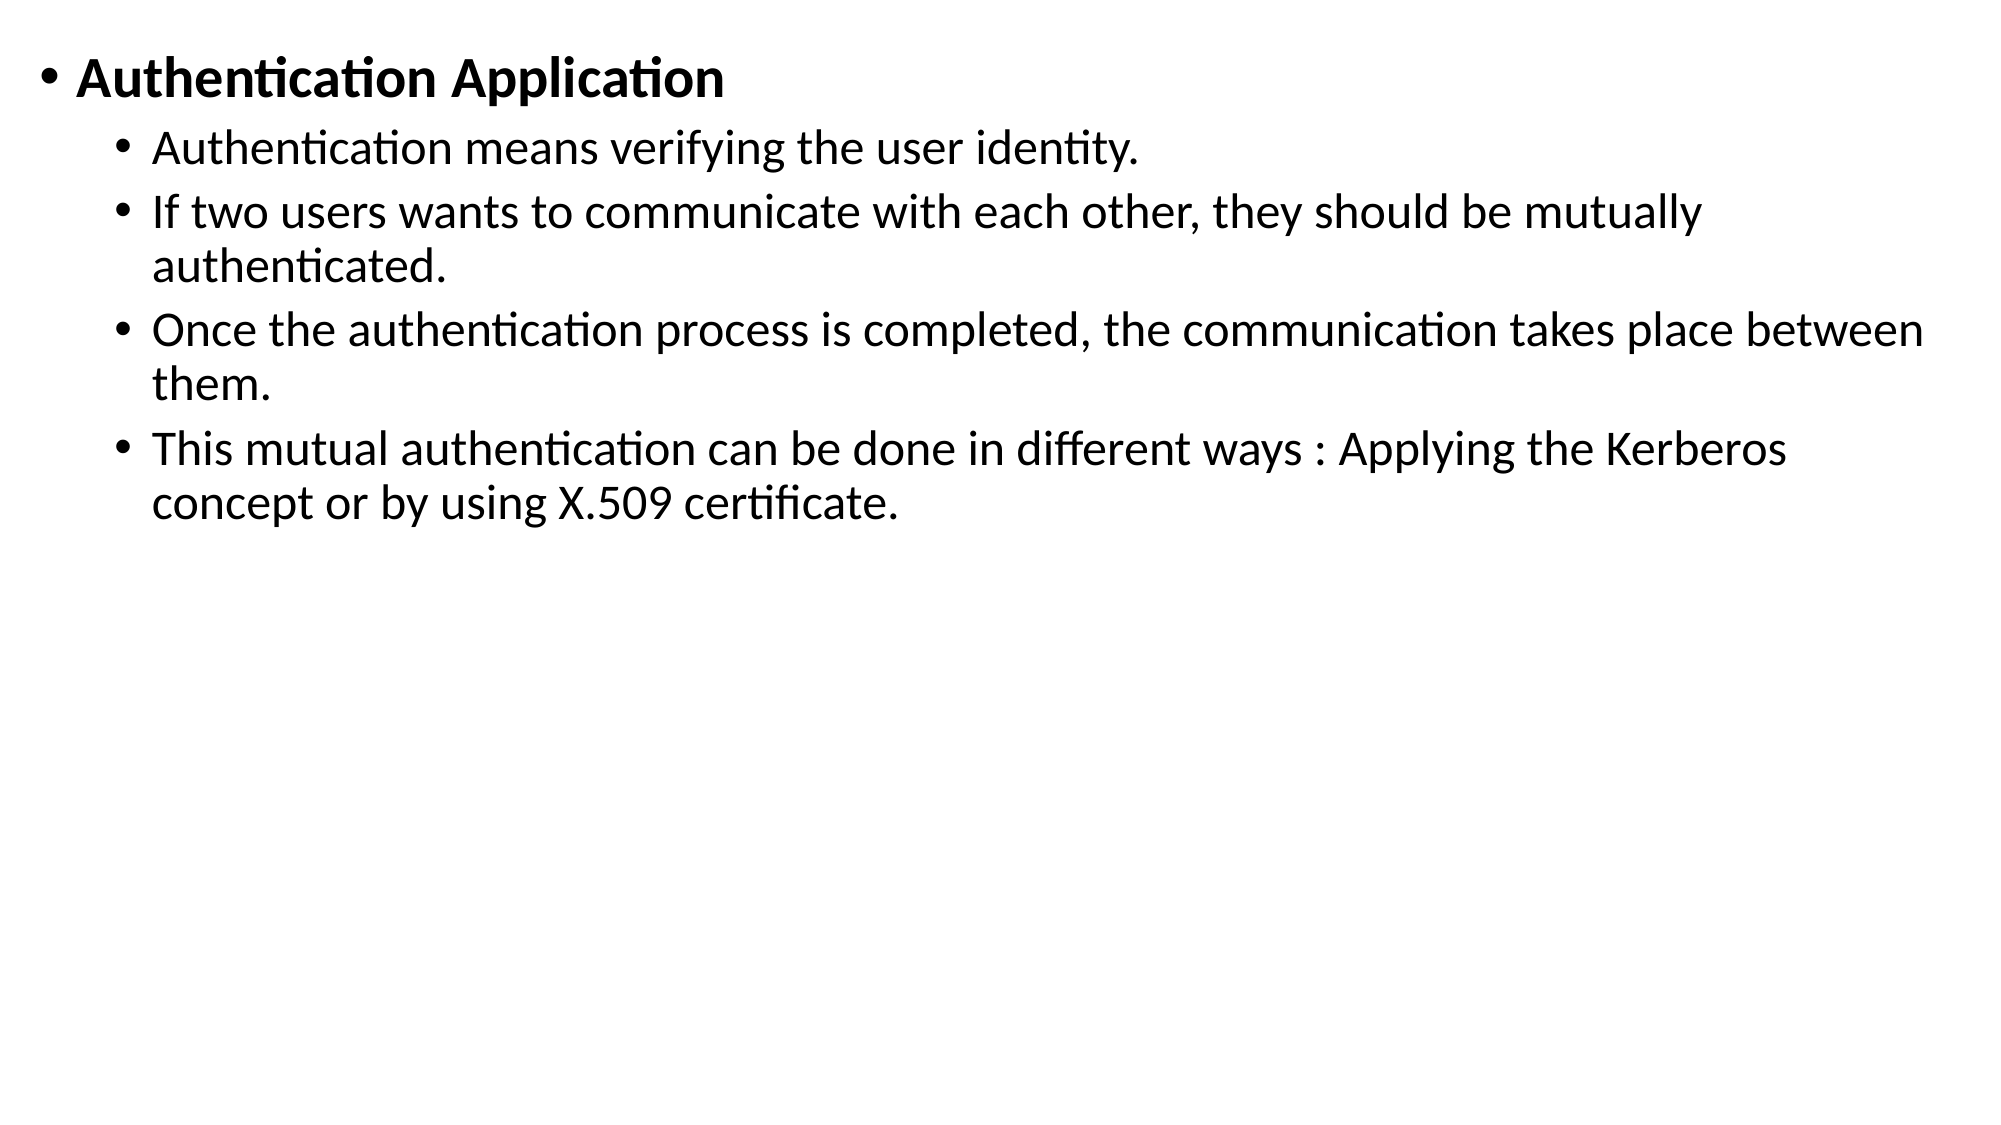

Authentication Application
Authentication means verifying the user identity.
If two users wants to communicate with each other, they should be mutually authenticated.
Once the authentication process is completed, the communication takes place between them.
This mutual authentication can be done in different ways : Applying the Kerberos concept or by using X.509 certificate.